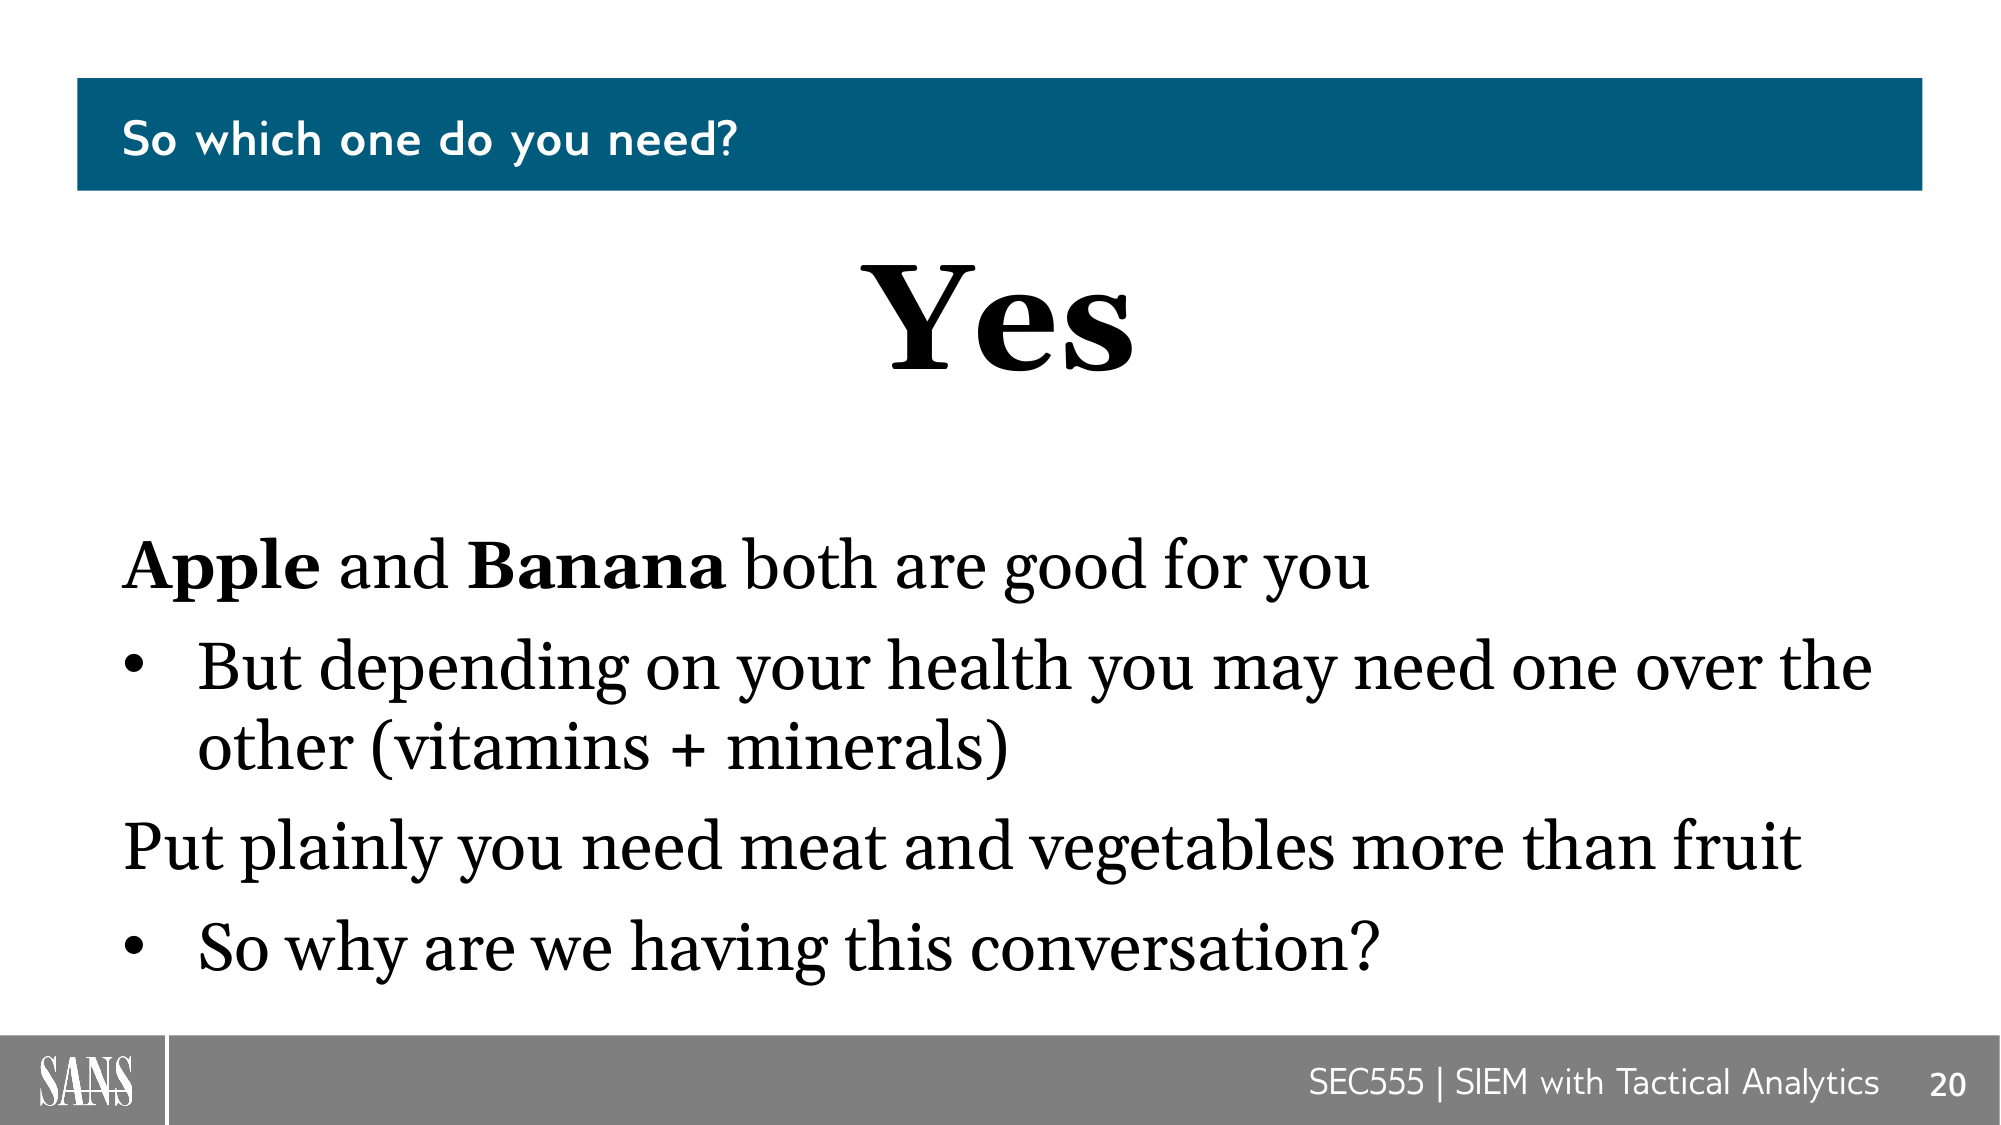

# So which one do you need?
Yes

Apple and Banana both are good for you
But depending on your health you may need one over the other (vitamins + minerals)
Put plainly you need meat and vegetables more than fruit
So why are we having this conversation?